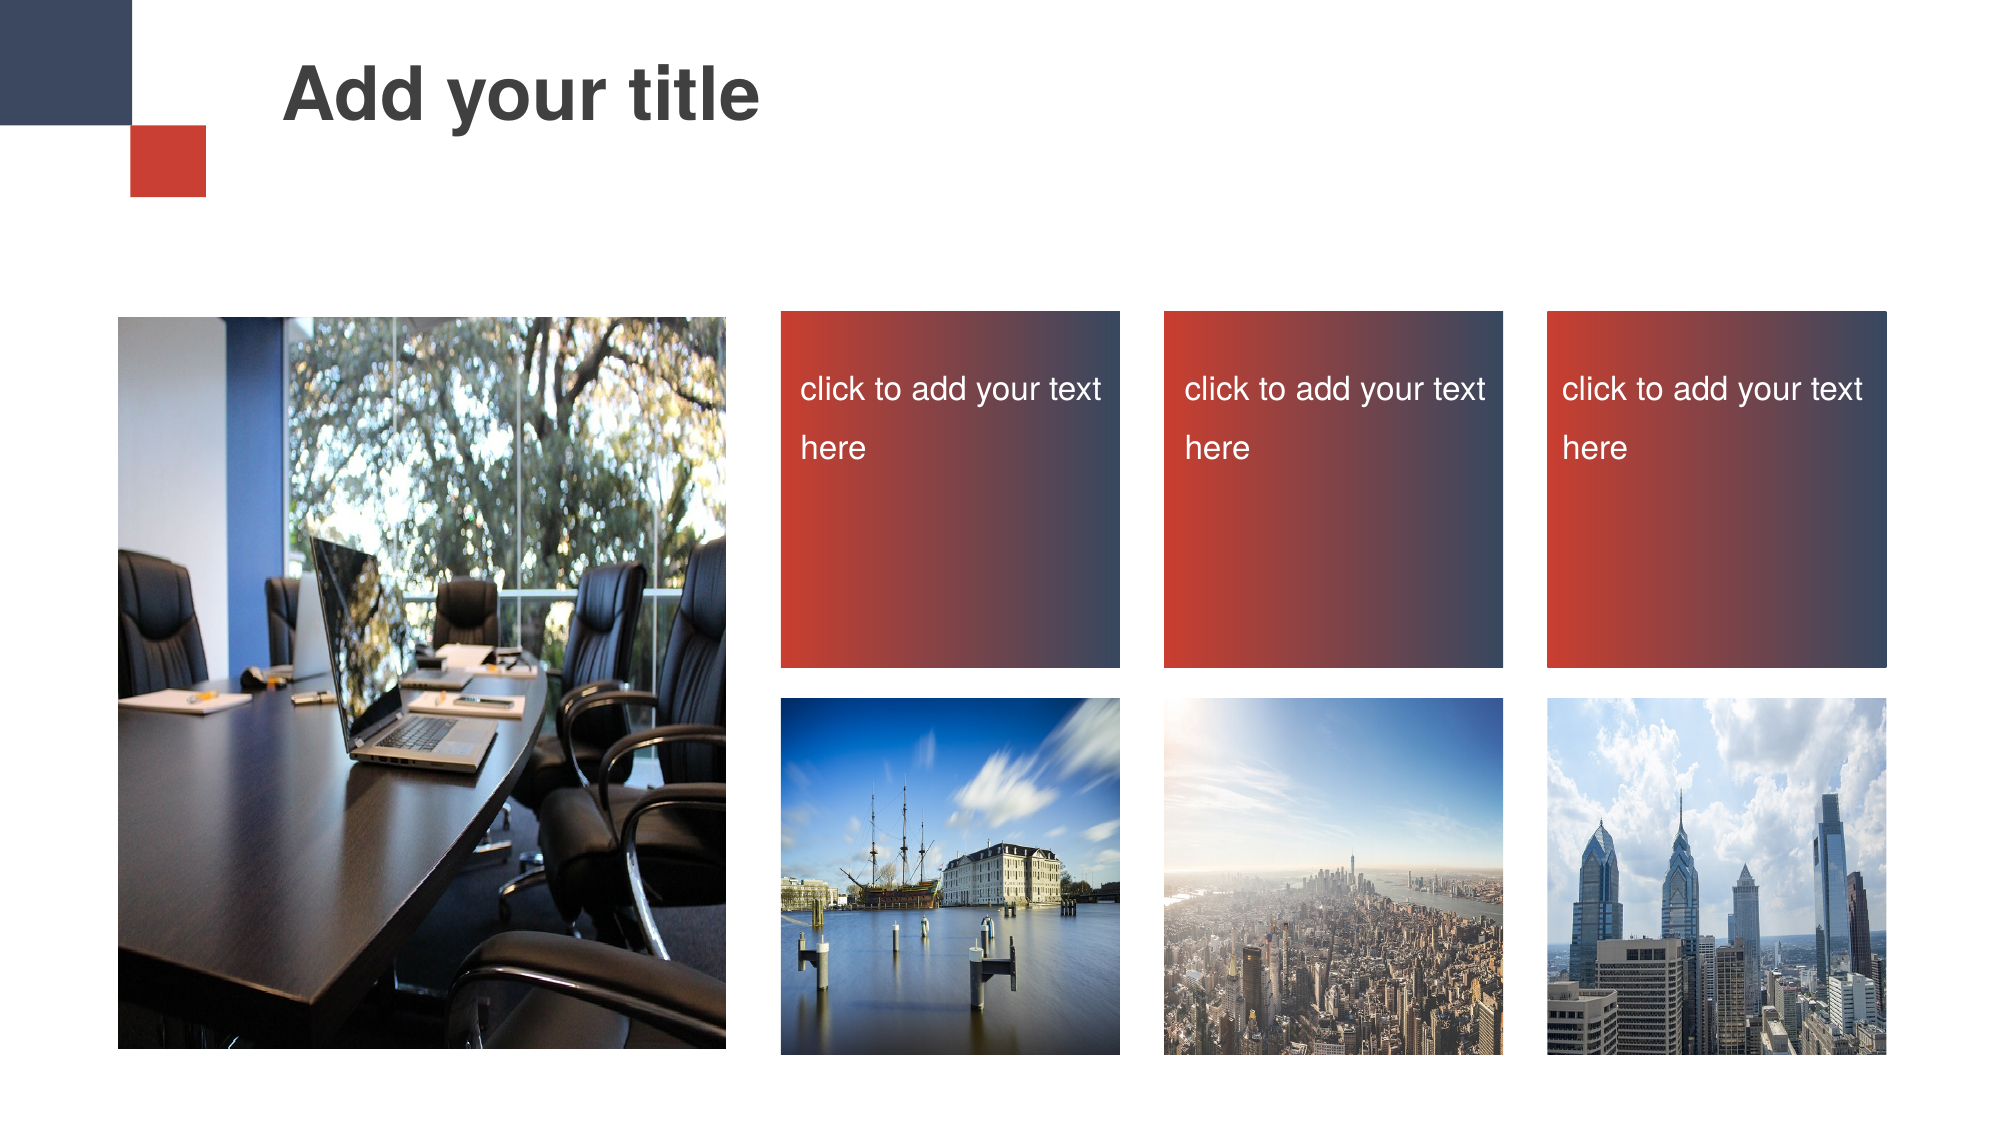

Add your title

click to add your text here
click to add your text here
click to add your text here